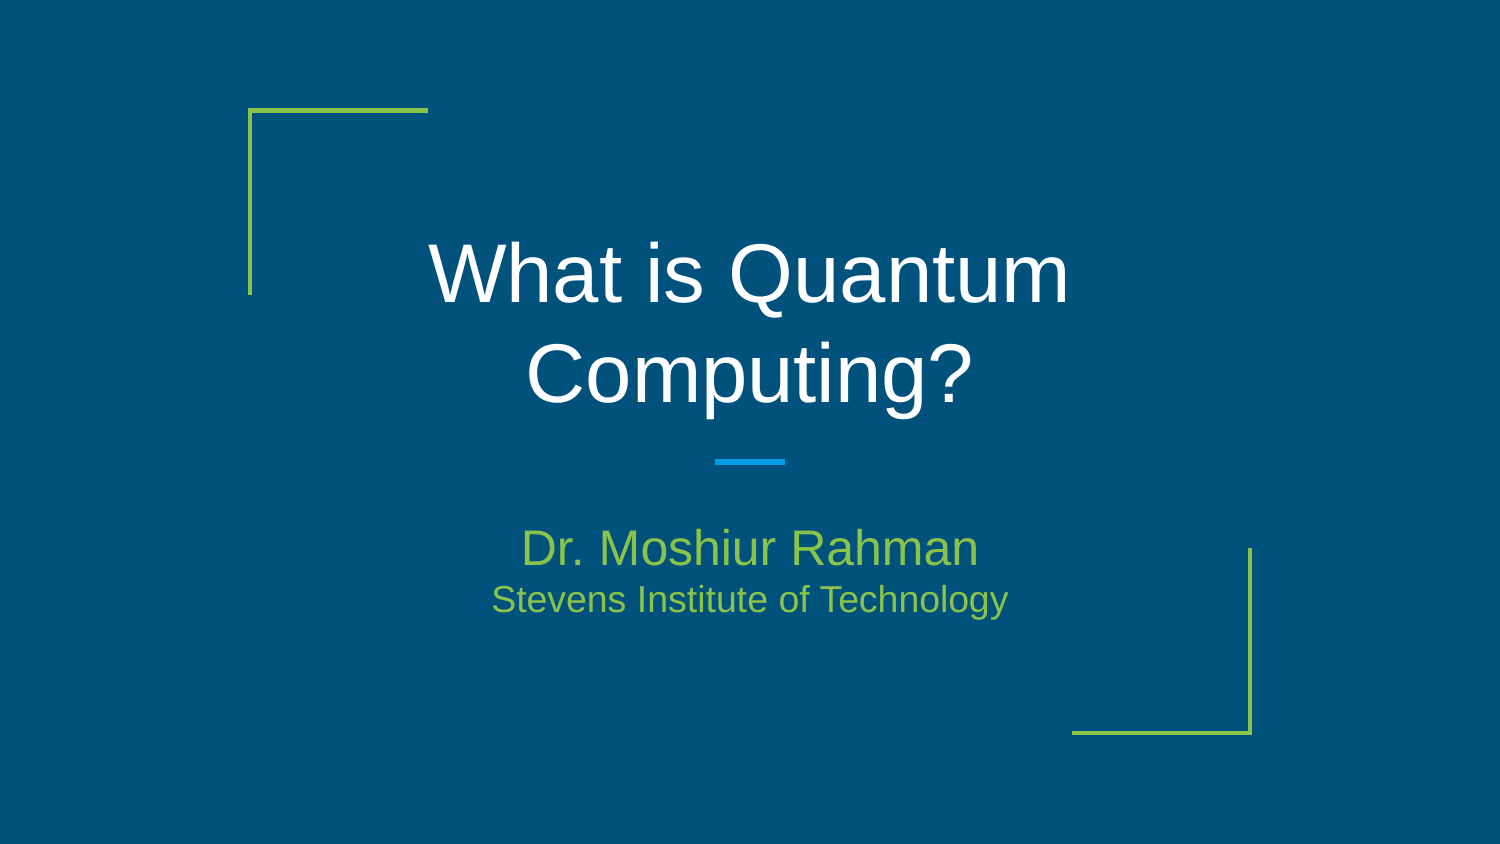

# What is Quantum Computing?
Dr. Moshiur Rahman
Stevens Institute of Technology